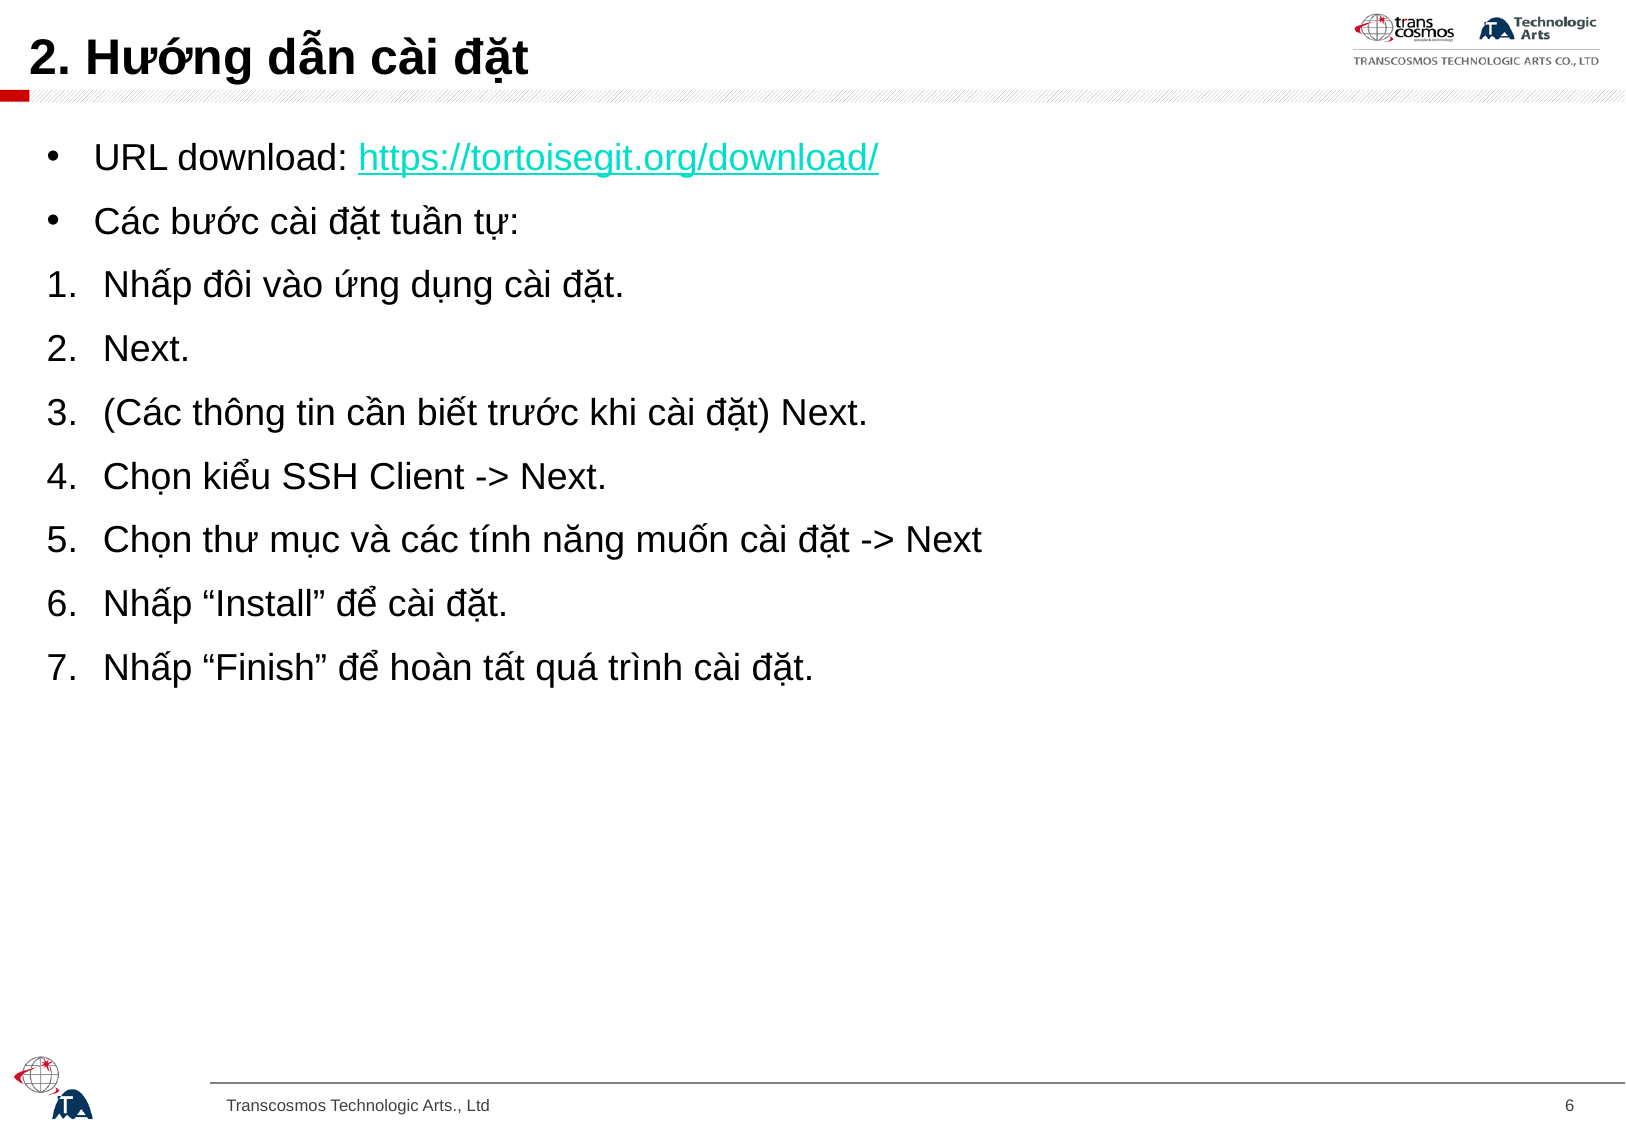

# 2. Hướng dẫn cài đặt
URL download: https://tortoisegit.org/download/
Các bước cài đặt tuần tự:
Nhấp đôi vào ứng dụng cài đặt.
Next.
(Các thông tin cần biết trước khi cài đặt) Next.
Chọn kiểu SSH Client -> Next.
Chọn thư mục và các tính năng muốn cài đặt -> Next
Nhấp “Install” để cài đặt.
Nhấp “Finish” để hoàn tất quá trình cài đặt.